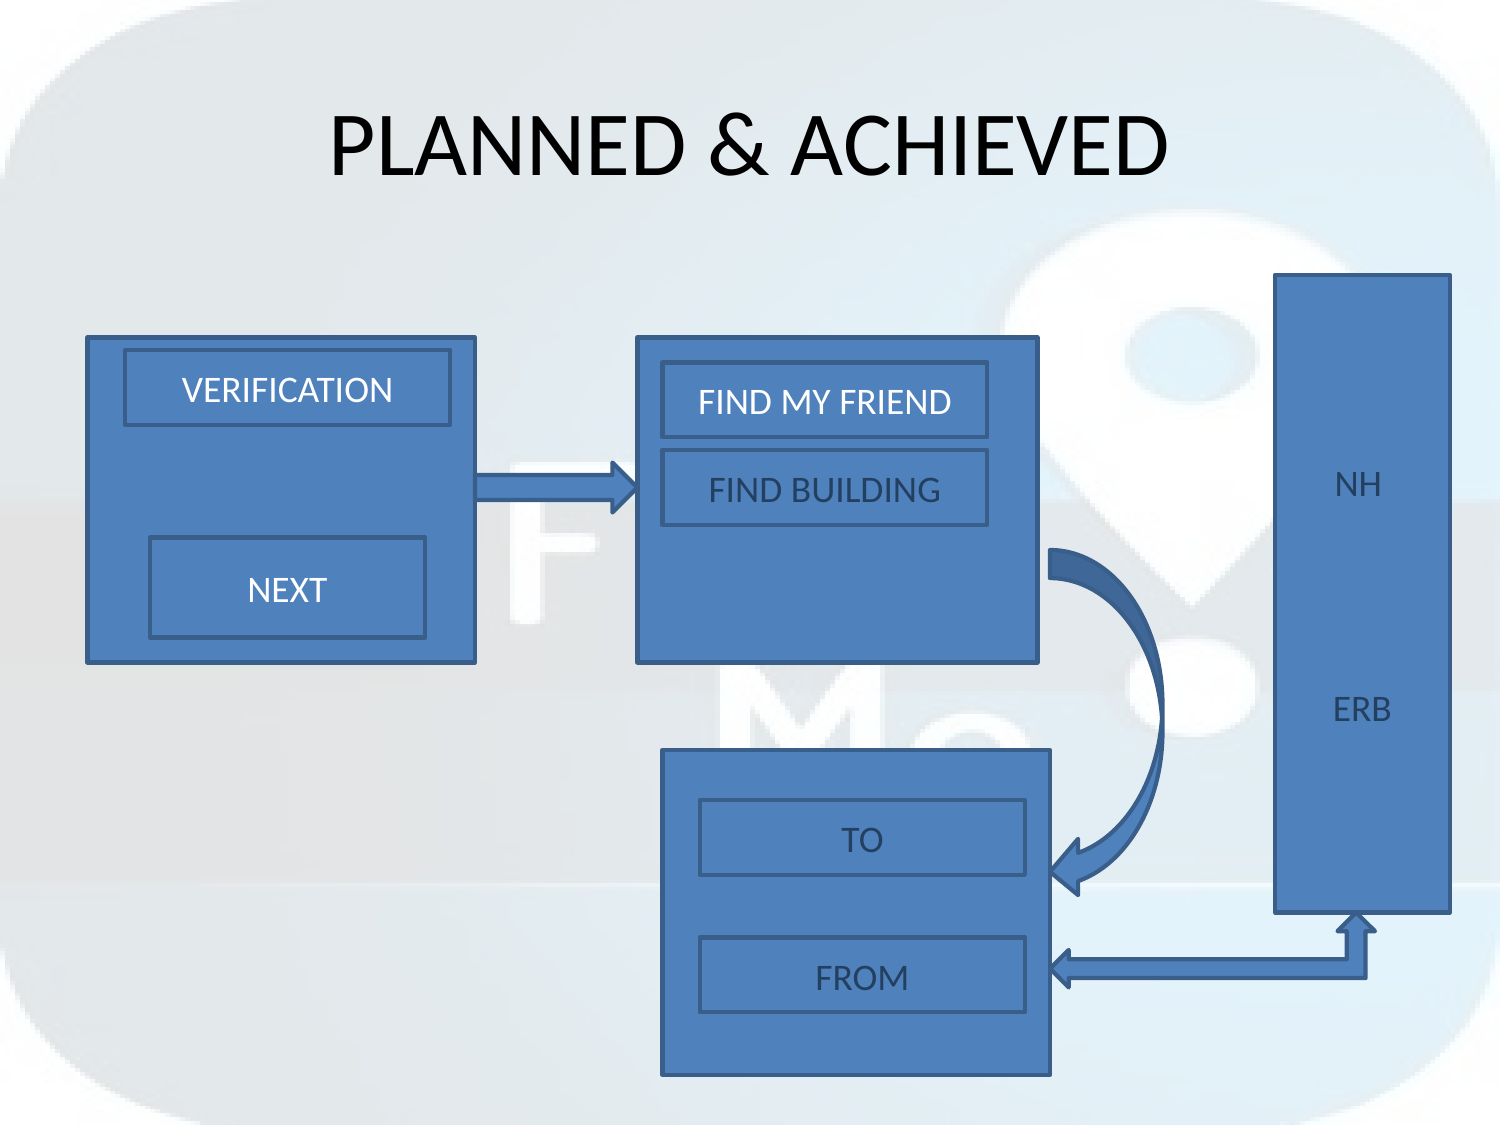

# PLANNED & ACHIEVED
NH

ERB

VERIFICATION

FIND MY FRIEND

FIND BUILDING

NEXT

TO

FROM